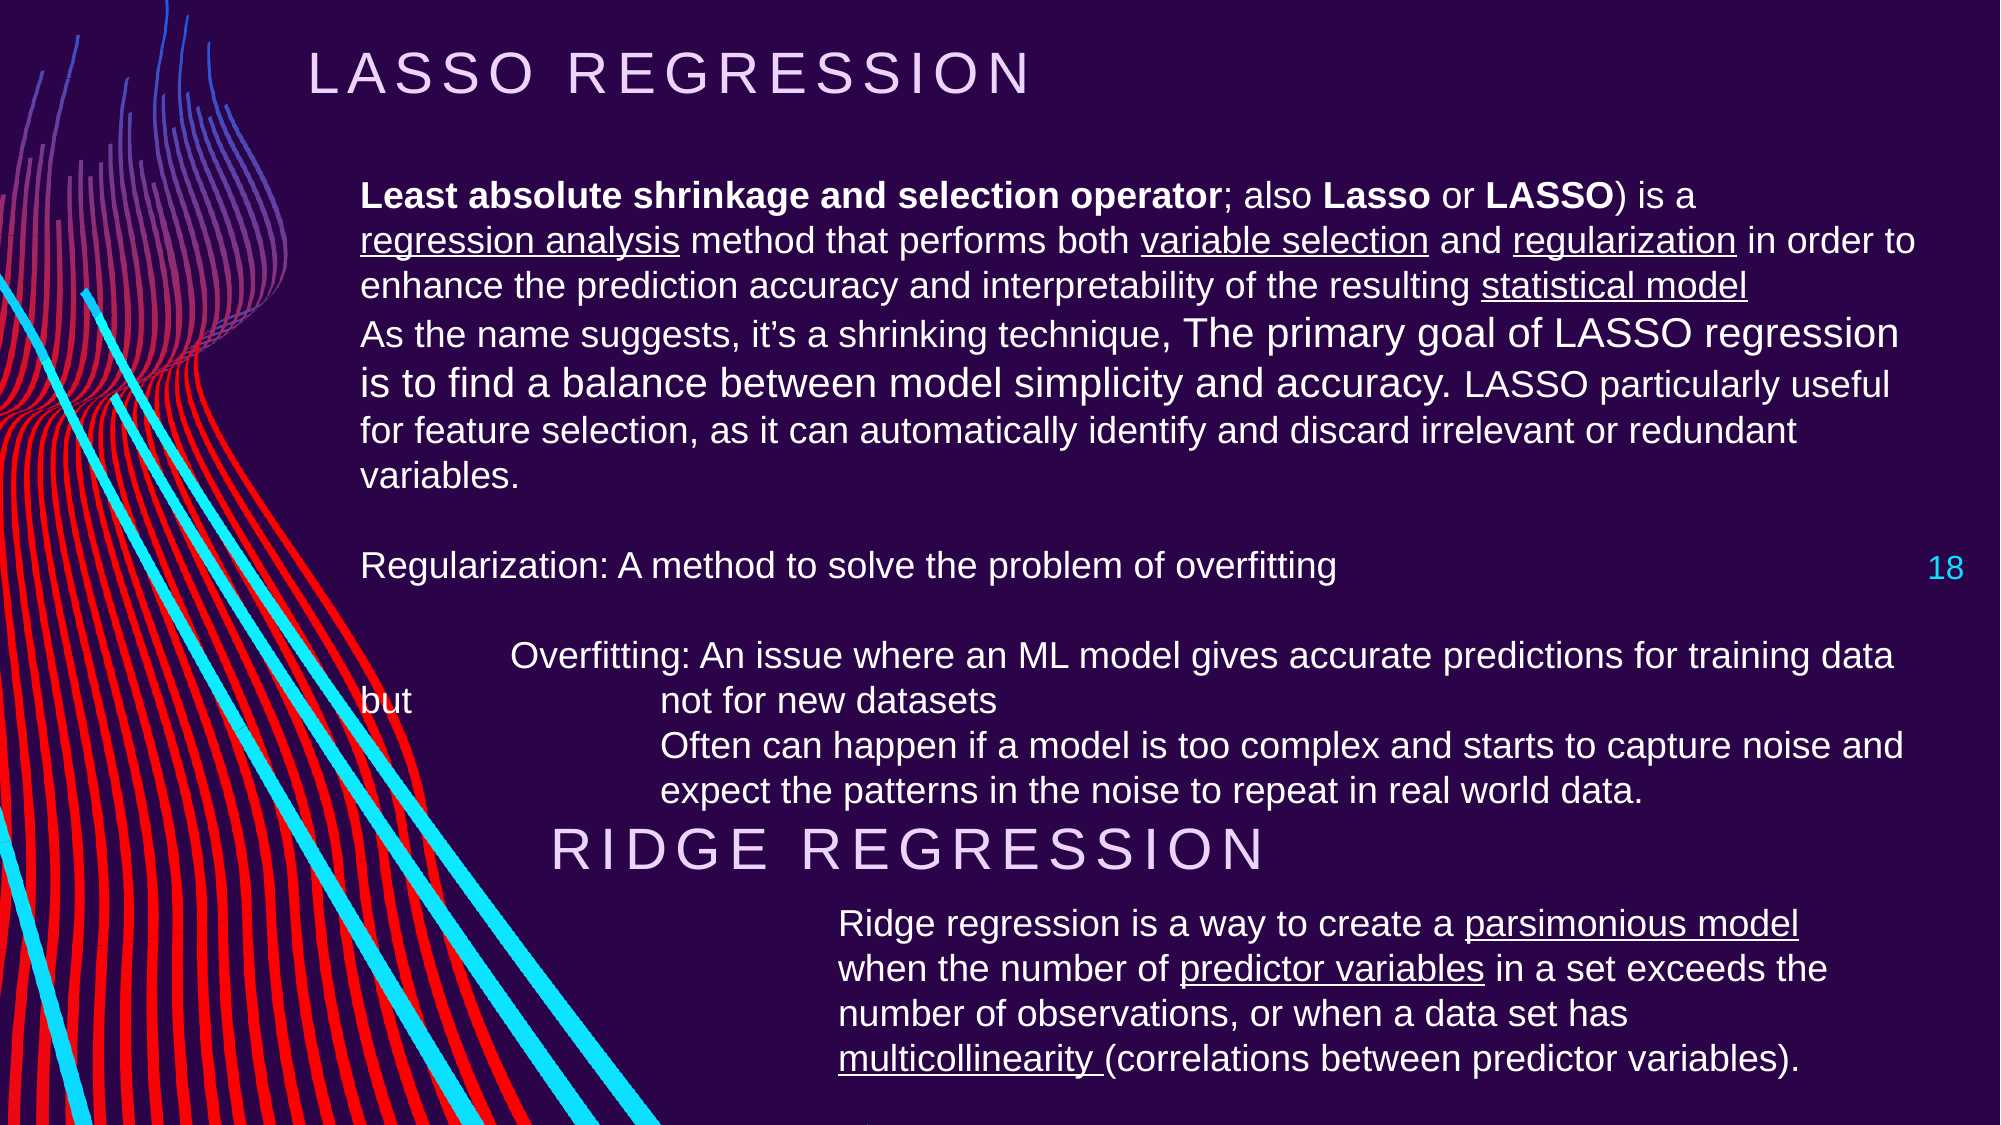

# LASSO Regression
Least absolute shrinkage and selection operator; also Lasso or LASSO) is a regression analysis method that performs both variable selection and regularization in order to enhance the prediction accuracy and interpretability of the resulting statistical model
As the name suggests, it’s a shrinking technique, The primary goal of LASSO regression is to find a balance between model simplicity and accuracy. LASSO particularly useful for feature selection, as it can automatically identify and discard irrelevant or redundant variables.

Regularization: A method to solve the problem of overfitting

	Overfitting: An issue where an ML model gives accurate predictions for training data but 		not for new datasets
		Often can happen if a model is too complex and starts to capture noise and 		expect the patterns in the noise to repeat in real world data.
18
ridge Regression
Ridge regression is a way to create a parsimonious model when the number of predictor variables in a set exceeds the number of observations, or when a data set has multicollinearity (correlations between predictor variables).